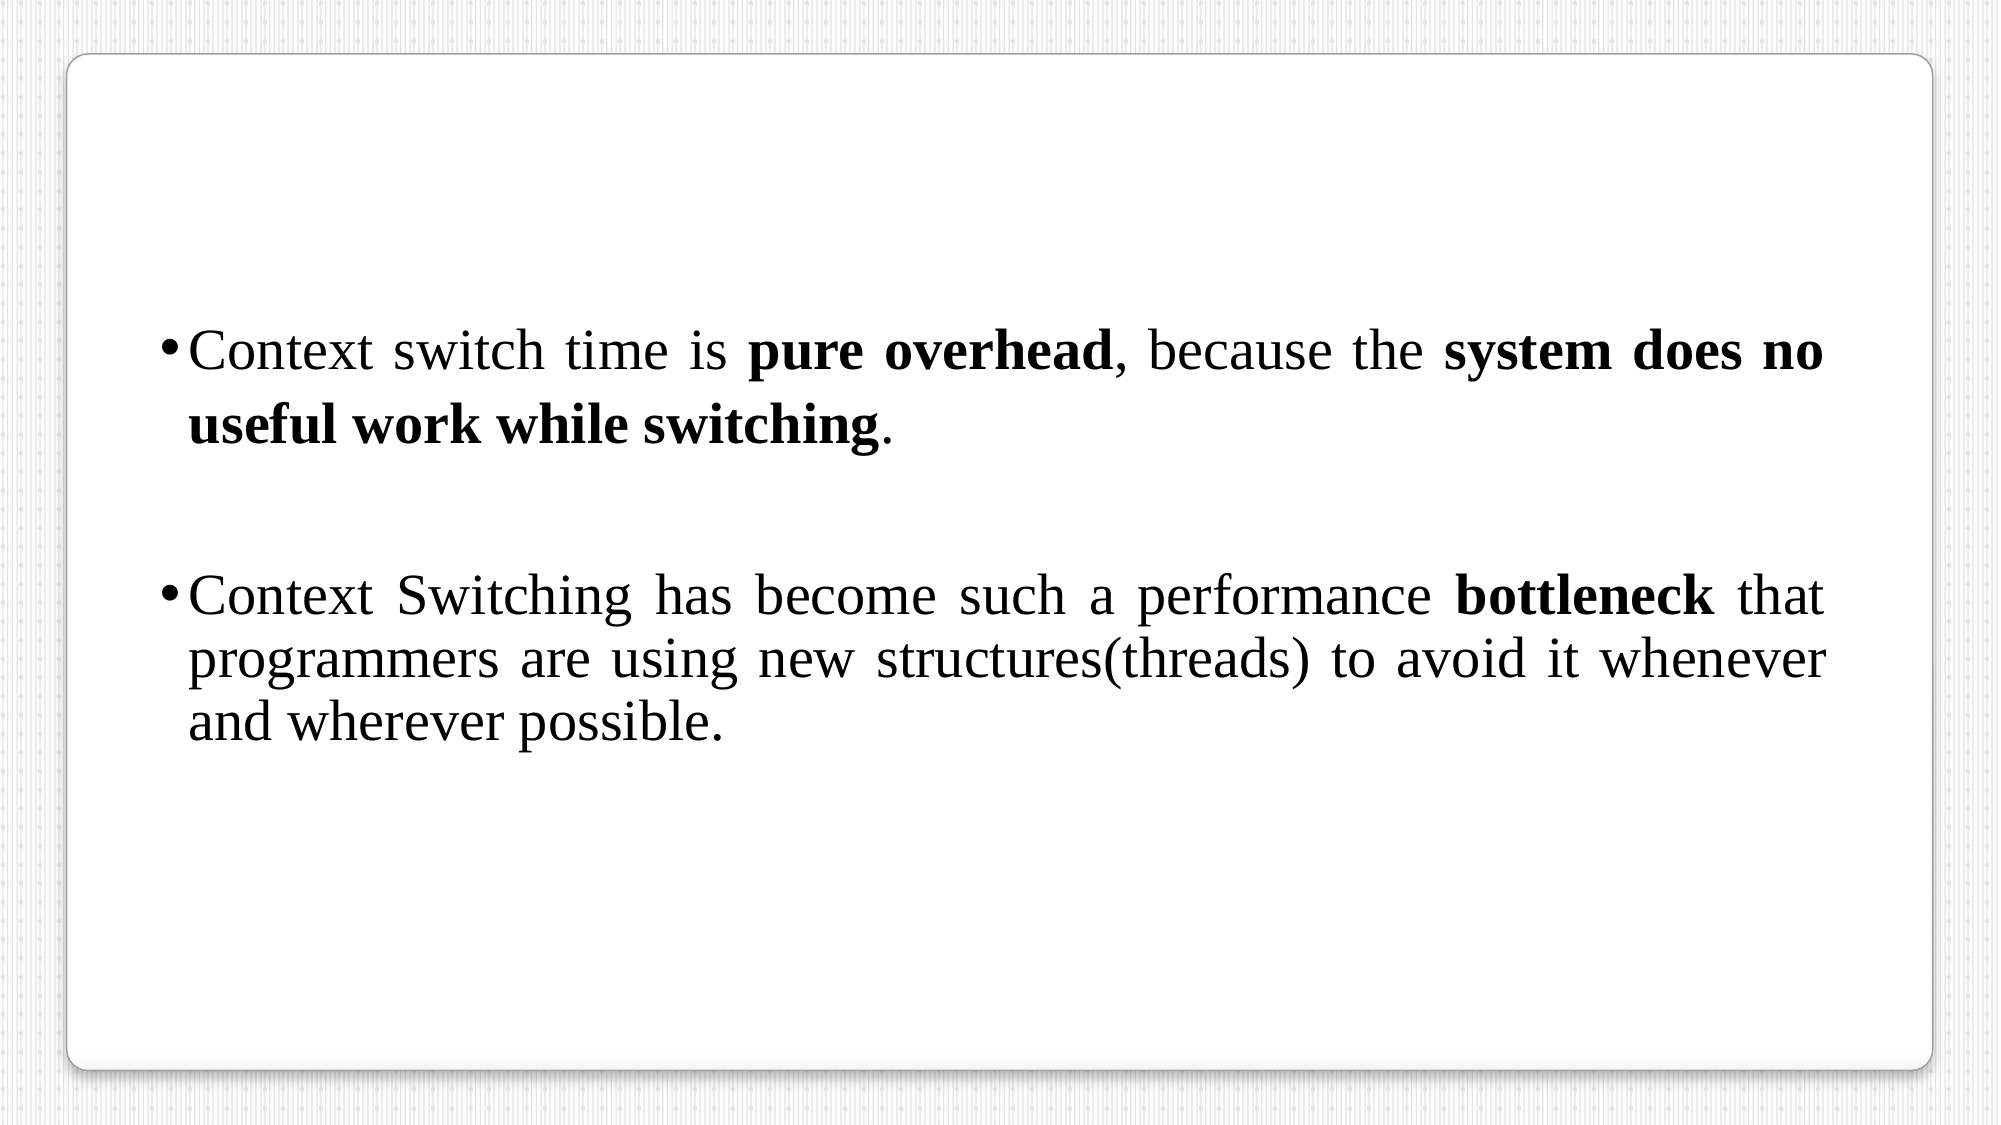

Context switch time is pure overhead, because the system does no  useful work while switching.

Context Switching has become such a performance bottleneck that  programmers are using new structures(threads) to avoid it whenever  and wherever possible.